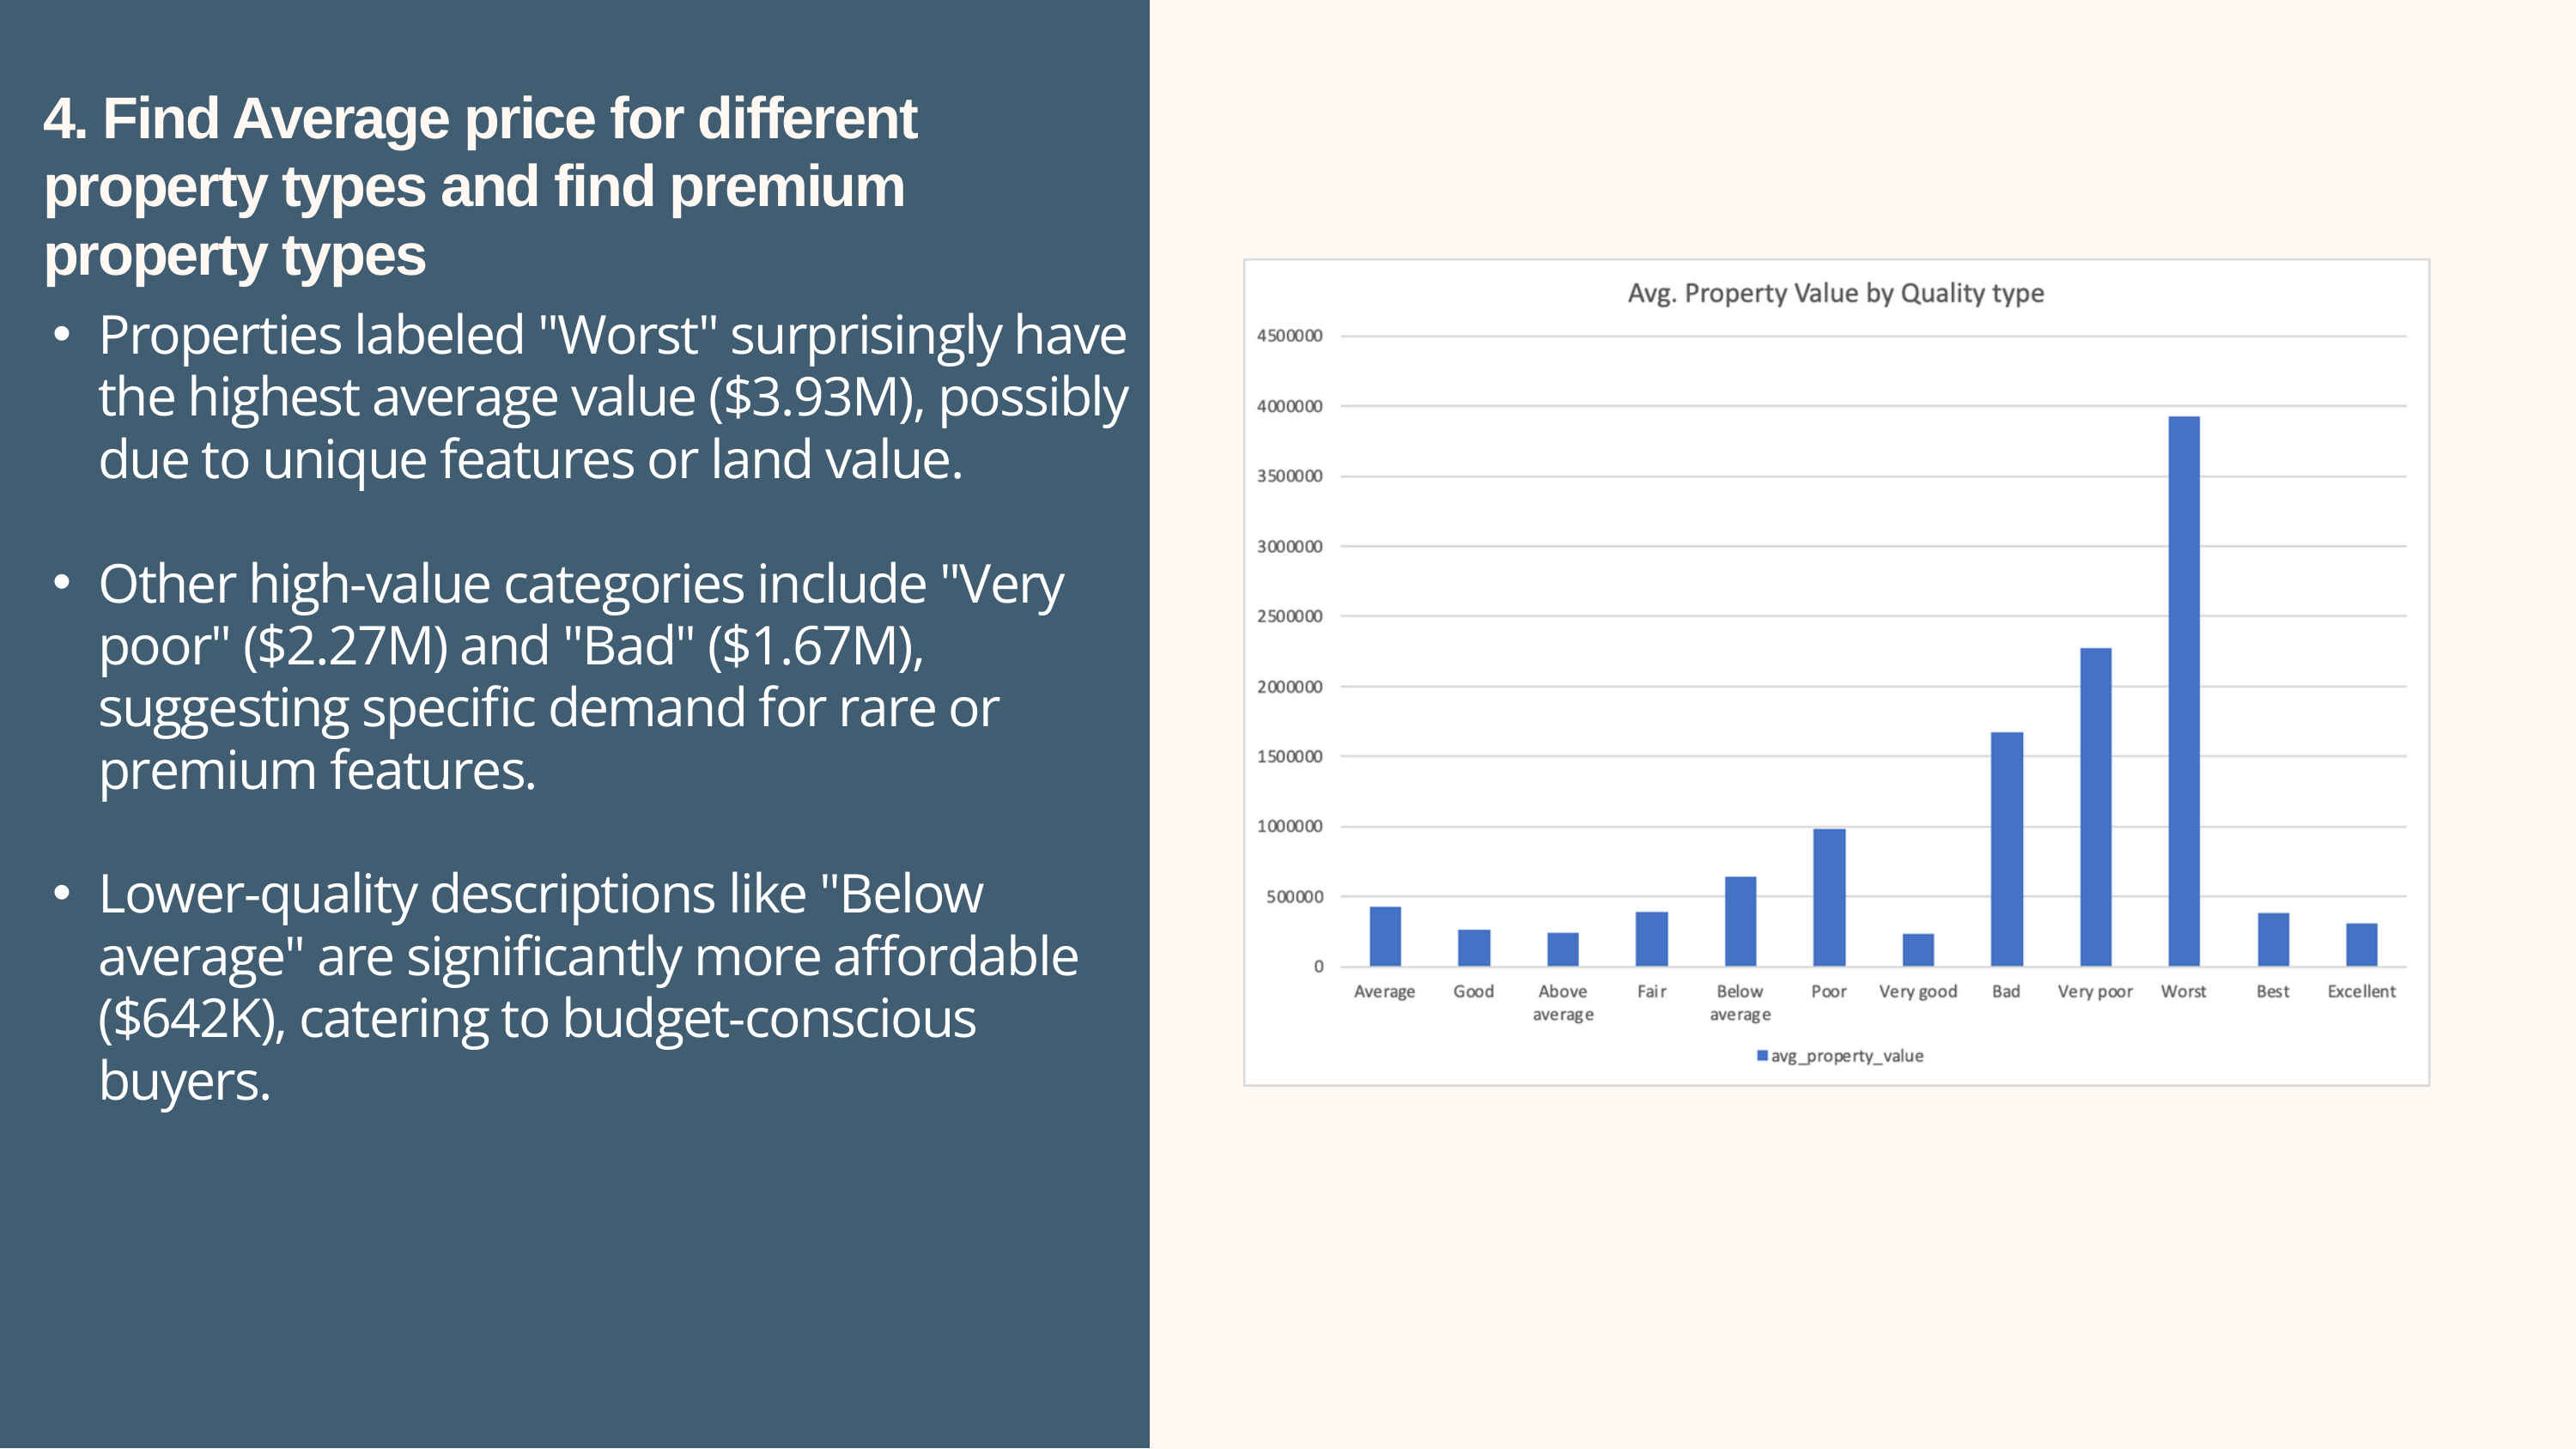

Properties labeled "Worst" surprisingly have the highest average value ($3.93M), possibly due to unique features or land value.

Other high-value categories include "Very poor" ($2.27M) and "Bad" ($1.67M), suggesting specific demand for rare or premium features.

Lower-quality descriptions like "Below average" are significantly more affordable ($642K), catering to budget-conscious buyers.

4. Find Average price for different property types and find premium property types